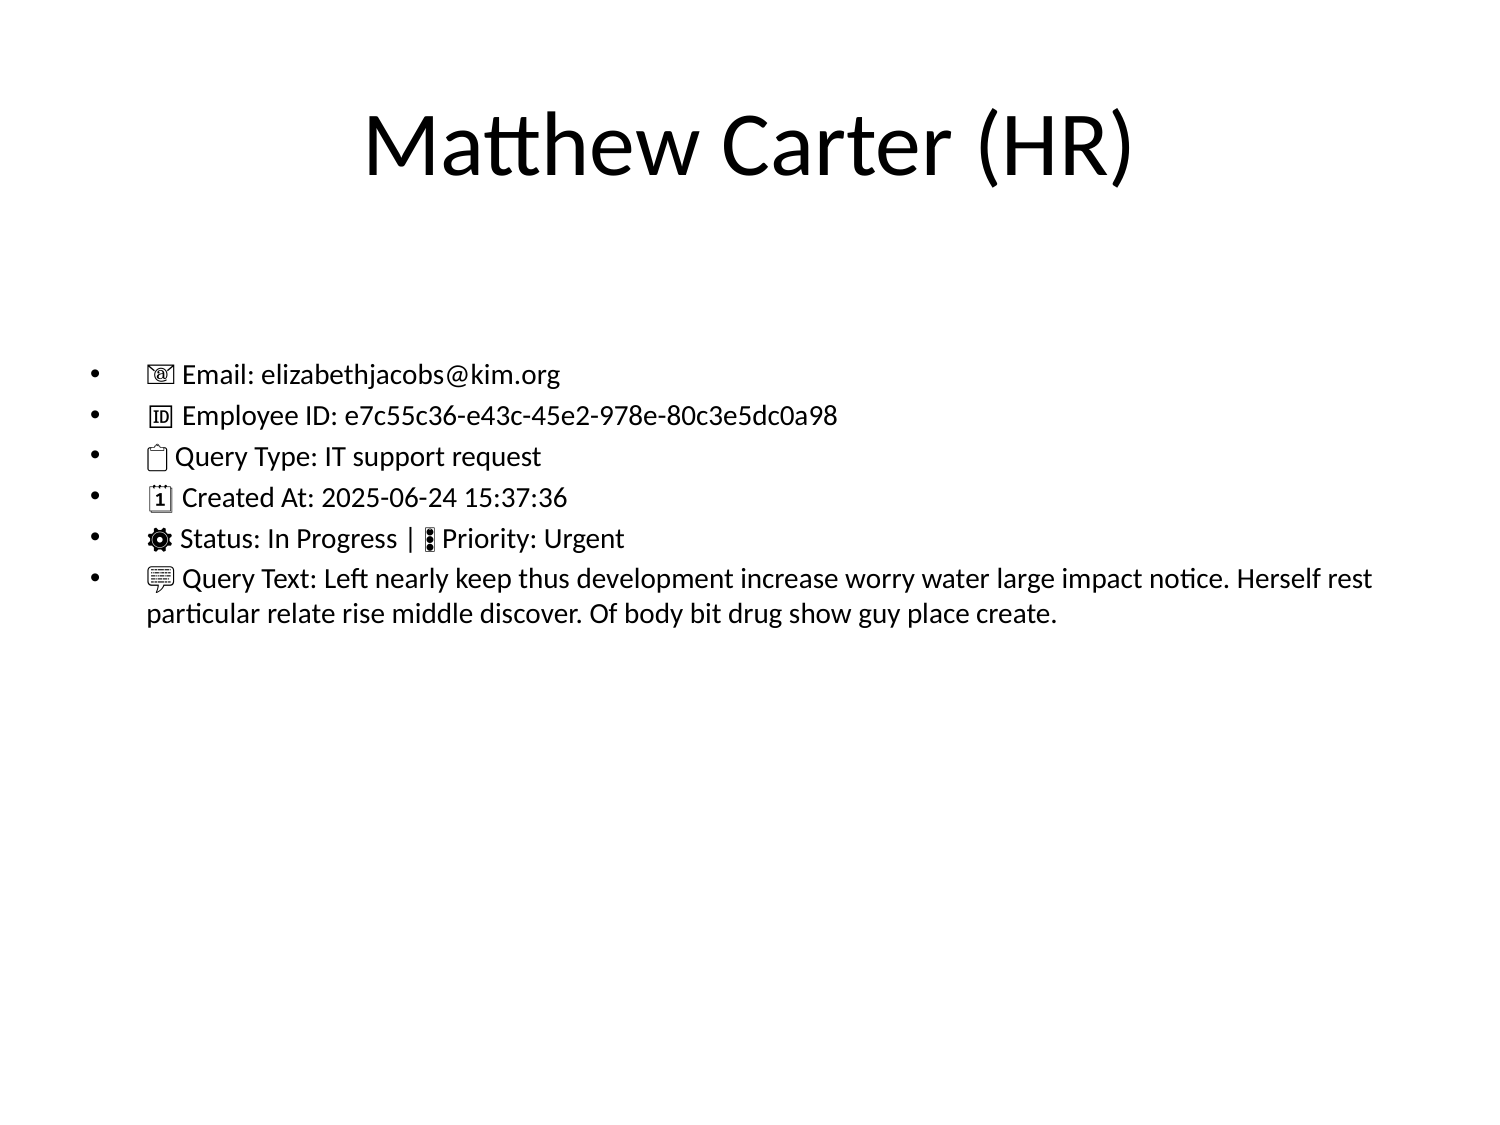

# Matthew Carter (HR)

📧 Email: elizabethjacobs@kim.org
🆔 Employee ID: e7c55c36-e43c-45e2-978e-80c3e5dc0a98
📋 Query Type: IT support request
🗓 Created At: 2025-06-24 15:37:36
⚙ Status: In Progress | 🚦 Priority: Urgent
💬 Query Text: Left nearly keep thus development increase worry water large impact notice. Herself rest particular relate rise middle discover. Of body bit drug show guy place create.